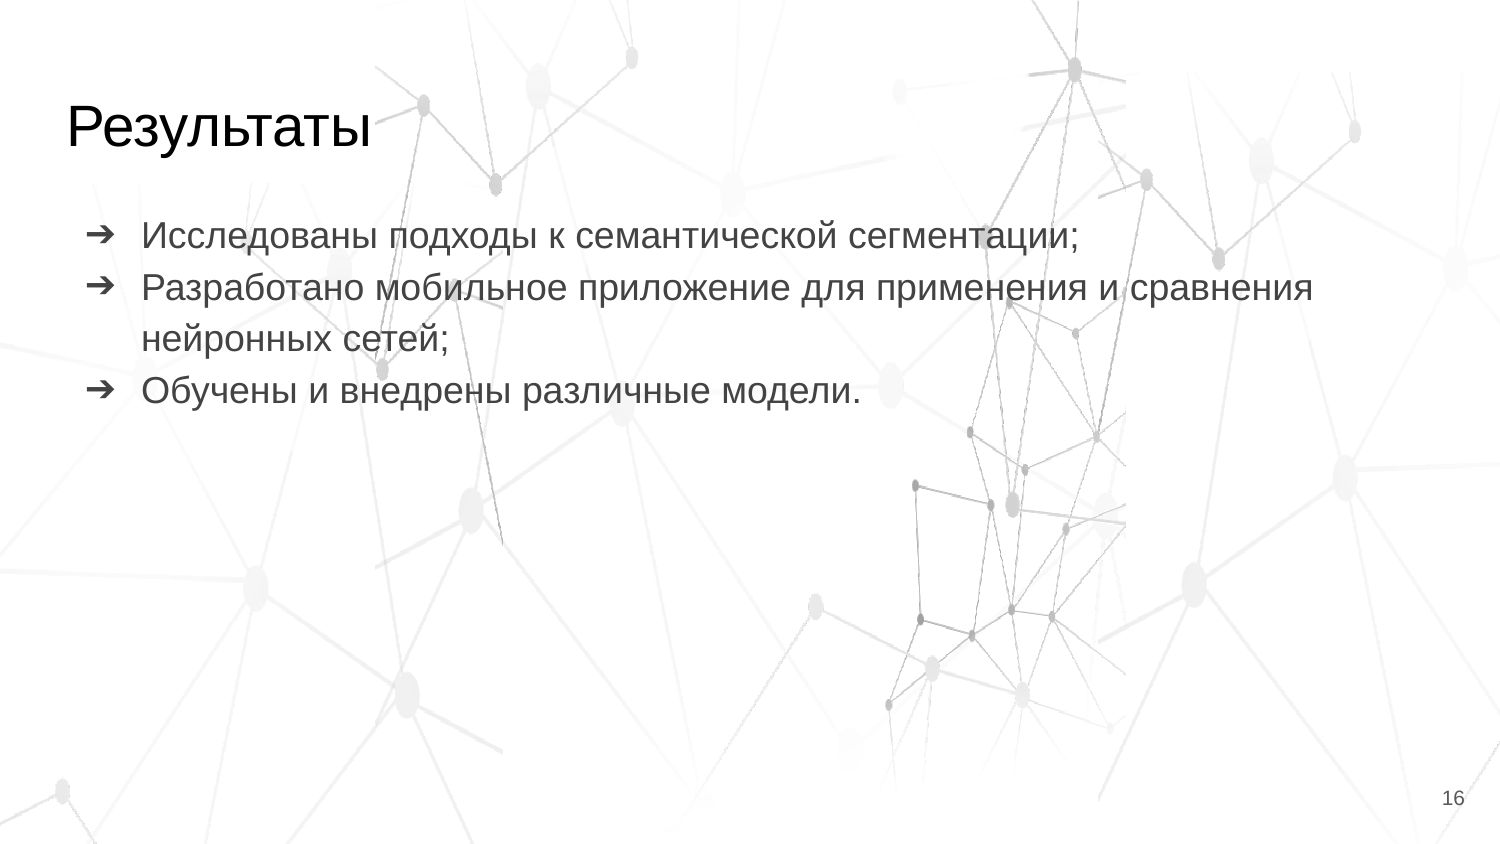

# Результаты
Исследованы подходы к семантической сегментации;
Разработано мобильное приложение для применения и сравнения нейронных сетей;
Обучены и внедрены различные модели.
16